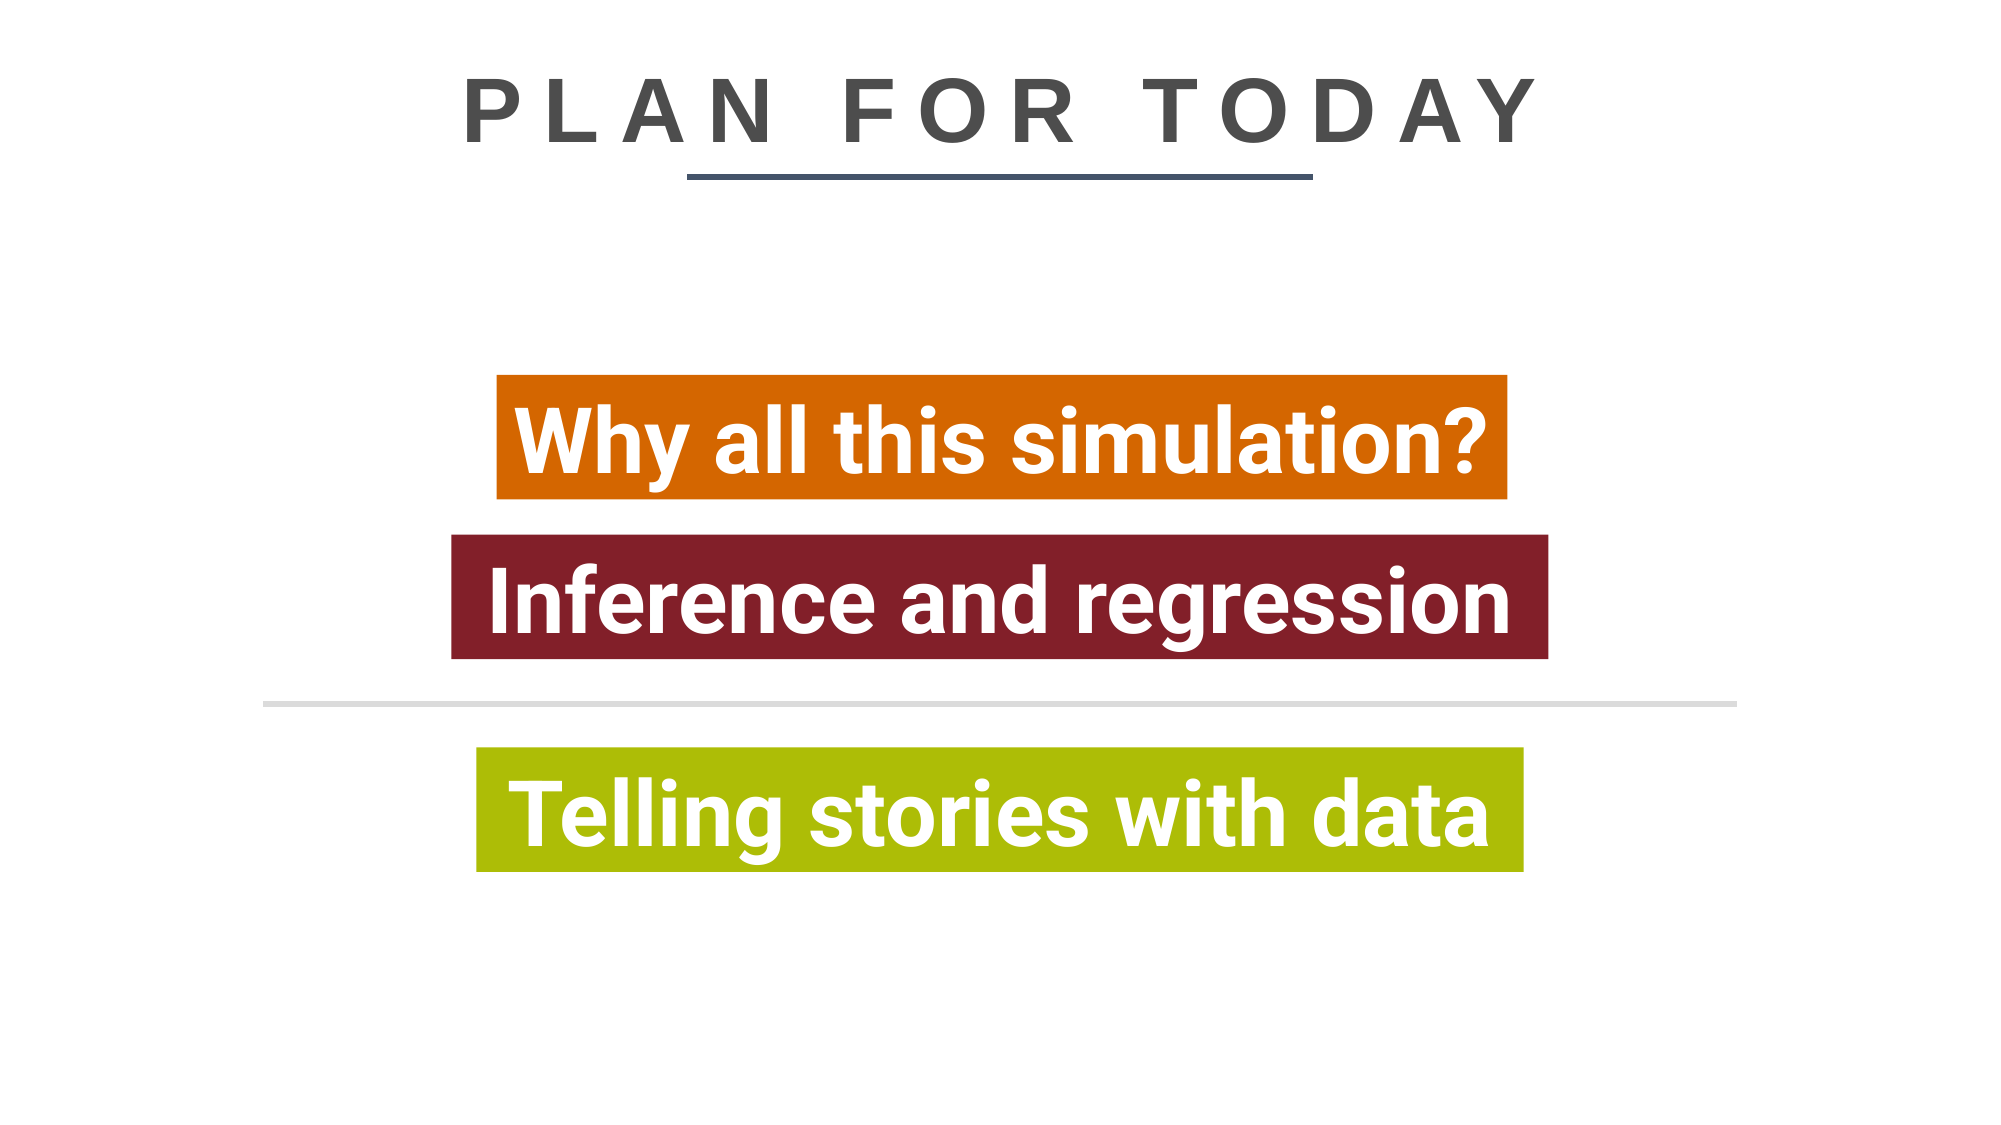

# PLAN FOR TODAY
Why all this simulation?
Inference and regression
Telling stories with data